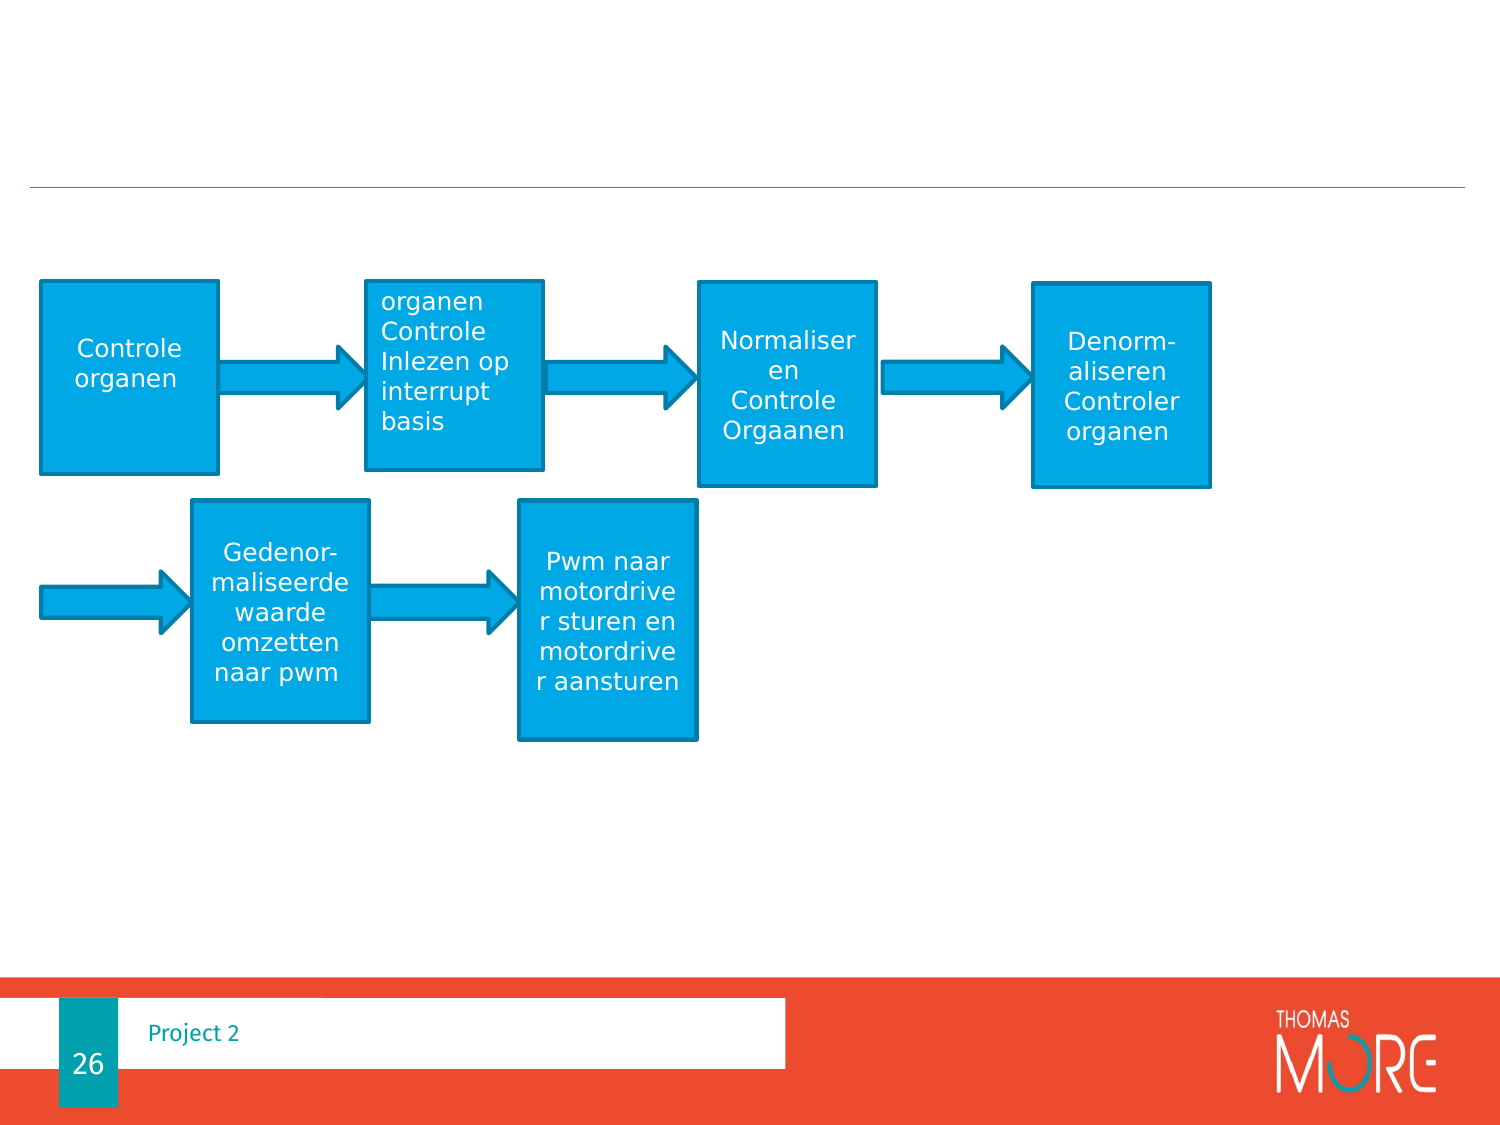

#

Controle organen

organen
Controle
Inlezen op interrupt basis

Normaliseren
Controle
Orgaanen
Denorm-aliseren
Controler organen

Gedenor-maliseerde waarde omzetten naar pwm
Pwm naar motordriver sturen en motordriver aansturen

26
Project 2